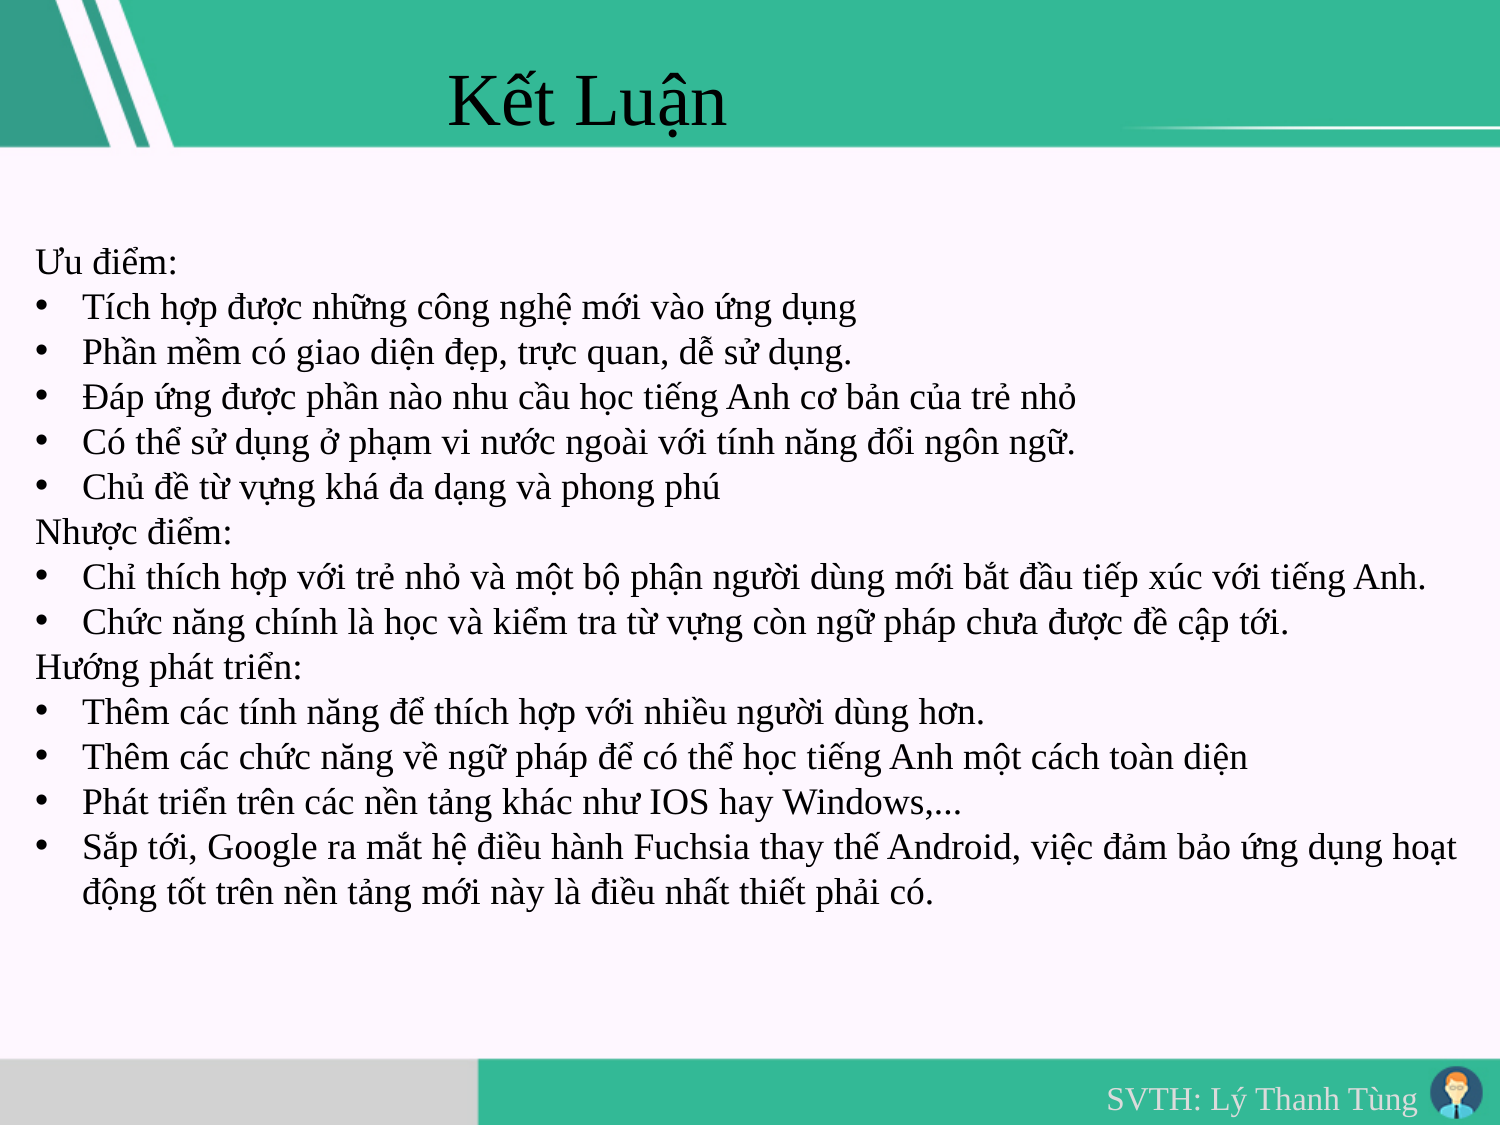

Kết Luận
Ưu điểm:
Tích hợp được những công nghệ mới vào ứng dụng
Phần mềm có giao diện đẹp, trực quan, dễ sử dụng.
Đáp ứng được phần nào nhu cầu học tiếng Anh cơ bản của trẻ nhỏ
Có thể sử dụng ở phạm vi nước ngoài với tính năng đổi ngôn ngữ.
Chủ đề từ vựng khá đa dạng và phong phú
Nhược điểm:
Chỉ thích hợp với trẻ nhỏ và một bộ phận người dùng mới bắt đầu tiếp xúc với tiếng Anh.
Chức năng chính là học và kiểm tra từ vựng còn ngữ pháp chưa được đề cập tới.
Hướng phát triển:
Thêm các tính năng để thích hợp với nhiều người dùng hơn.
Thêm các chức năng về ngữ pháp để có thể học tiếng Anh một cách toàn diện
Phát triển trên các nền tảng khác như IOS hay Windows,...
Sắp tới, Google ra mắt hệ điều hành Fuchsia thay thế Android, việc đảm bảo ứng dụng hoạt động tốt trên nền tảng mới này là điều nhất thiết phải có.

SVTH: Lý Thanh Tùng